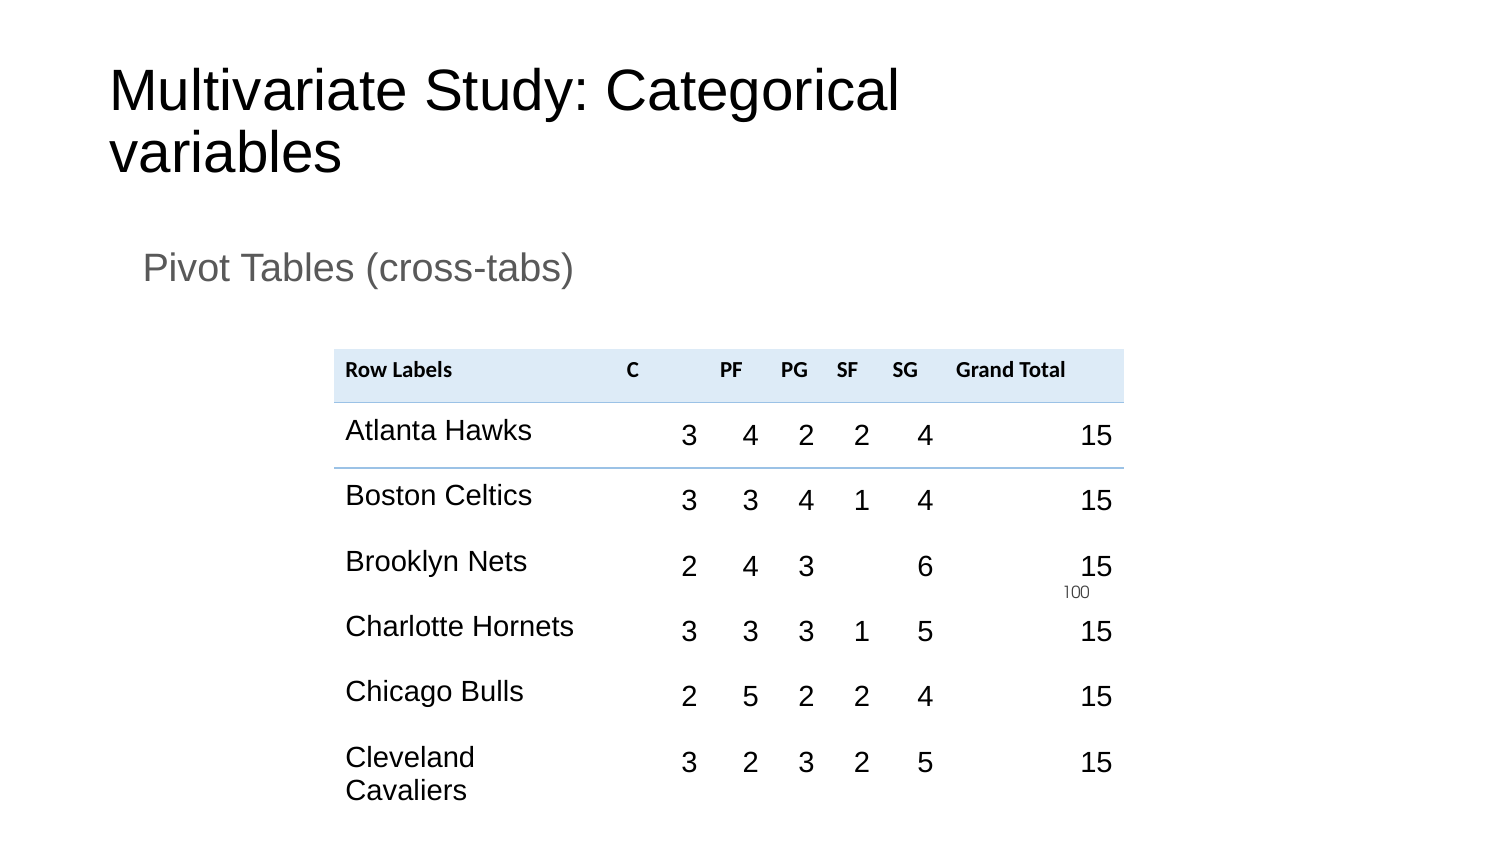

# Multivariate Study: Categorical variables
Pivot Tables (cross-tabs)

| Row Labels | C | PF | PG | SF | SG | Grand Total |
| --- | --- | --- | --- | --- | --- | --- |
| Atlanta Hawks | 3 | 4 | 2 | 2 | 4 | 15 |
| Boston Celtics | 3 | 3 | 4 | 1 | 4 | 15 |
| Brooklyn Nets | 2 | 4 | 3 |  | 6 | 15 |
| Charlotte Hornets | 3 | 3 | 3 | 1 | 5 | 15 |
| Chicago Bulls | 2 | 5 | 2 | 2 | 4 | 15 |
| Cleveland Cavaliers | 3 | 2 | 3 | 2 | 5 | 15 |
100